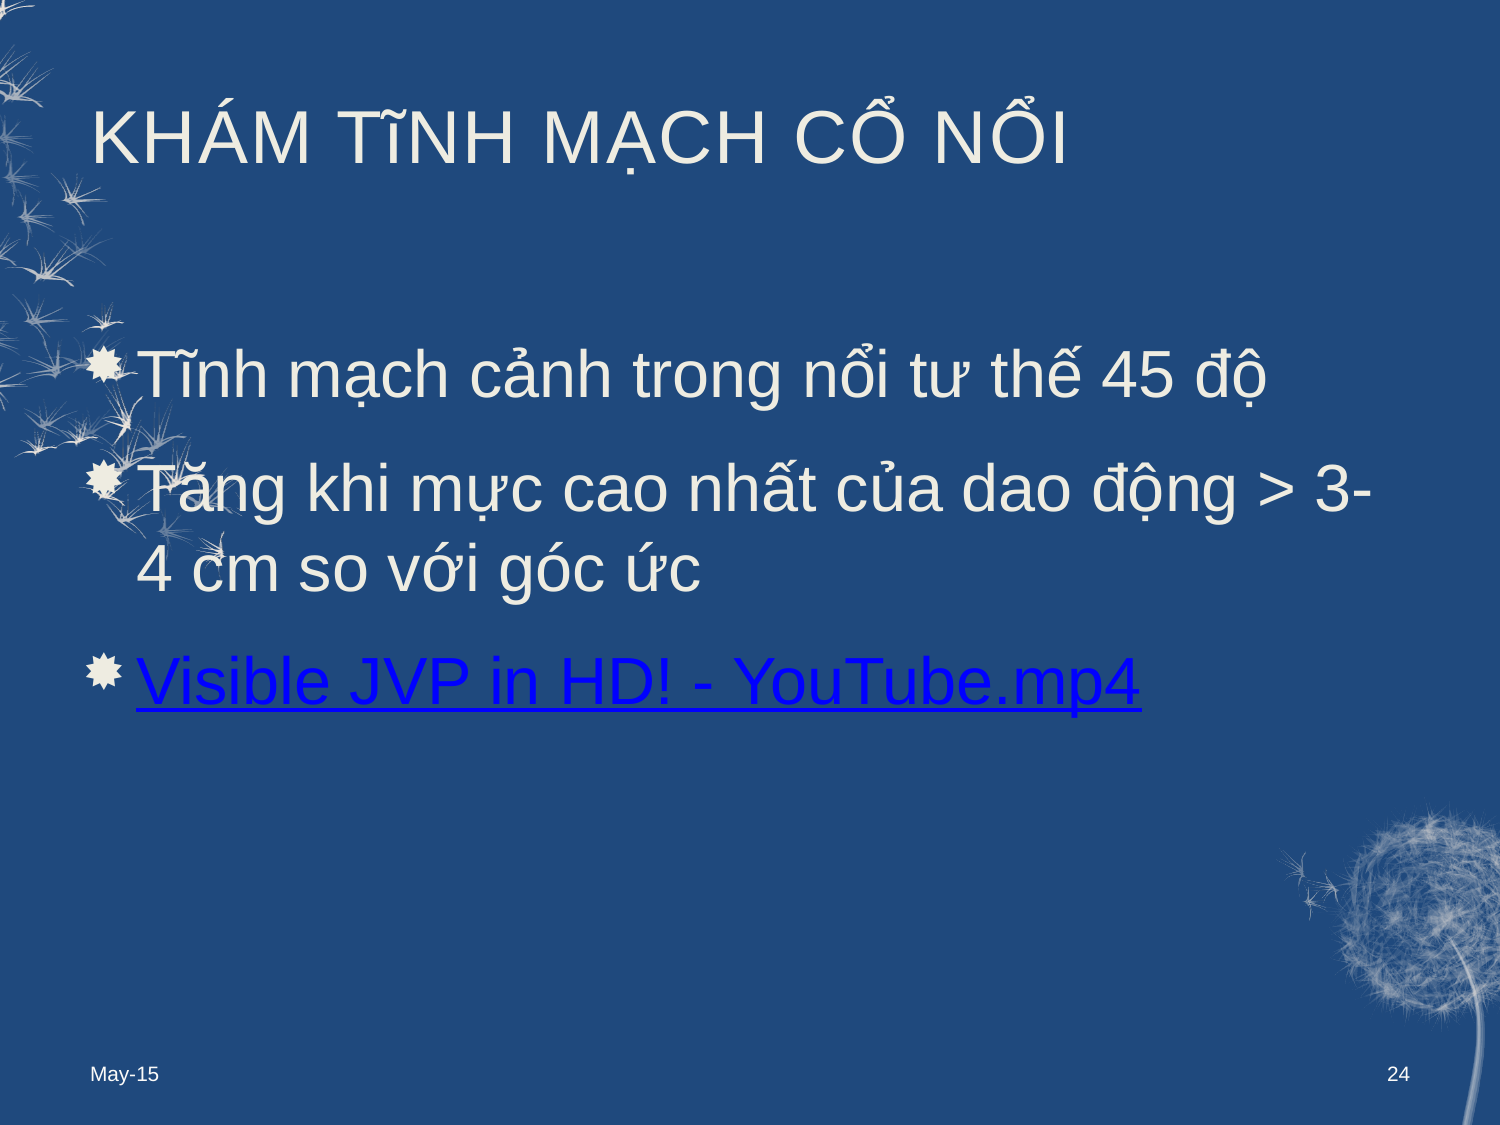

# KHÁM TĩNH MẠCH CỔ NỔI
Tĩnh mạch cảnh trong nổi tư thế 45 độ
Tăng khi mực cao nhất của dao động > 3-4 cm so với góc ức
Visible JVP in HD! - YouTube.mp4

May-15
24